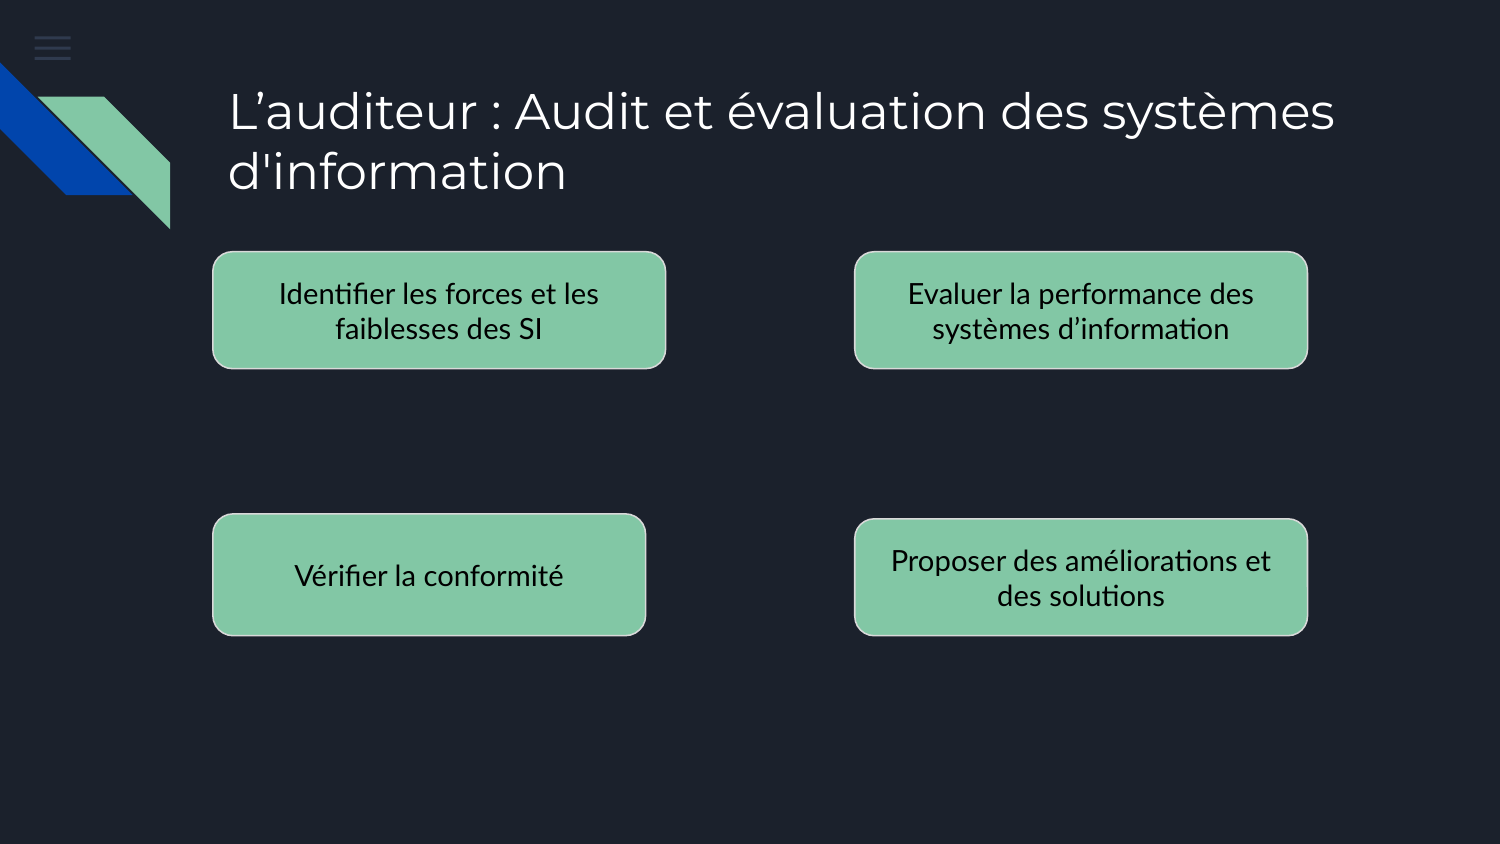

# L’auditeur : Audit et évaluation des systèmes d'information
Identifier les forces et les faiblesses des SI
Evaluer la performance des systèmes d’information
Vérifier la conformité
Proposer des améliorations et des solutions